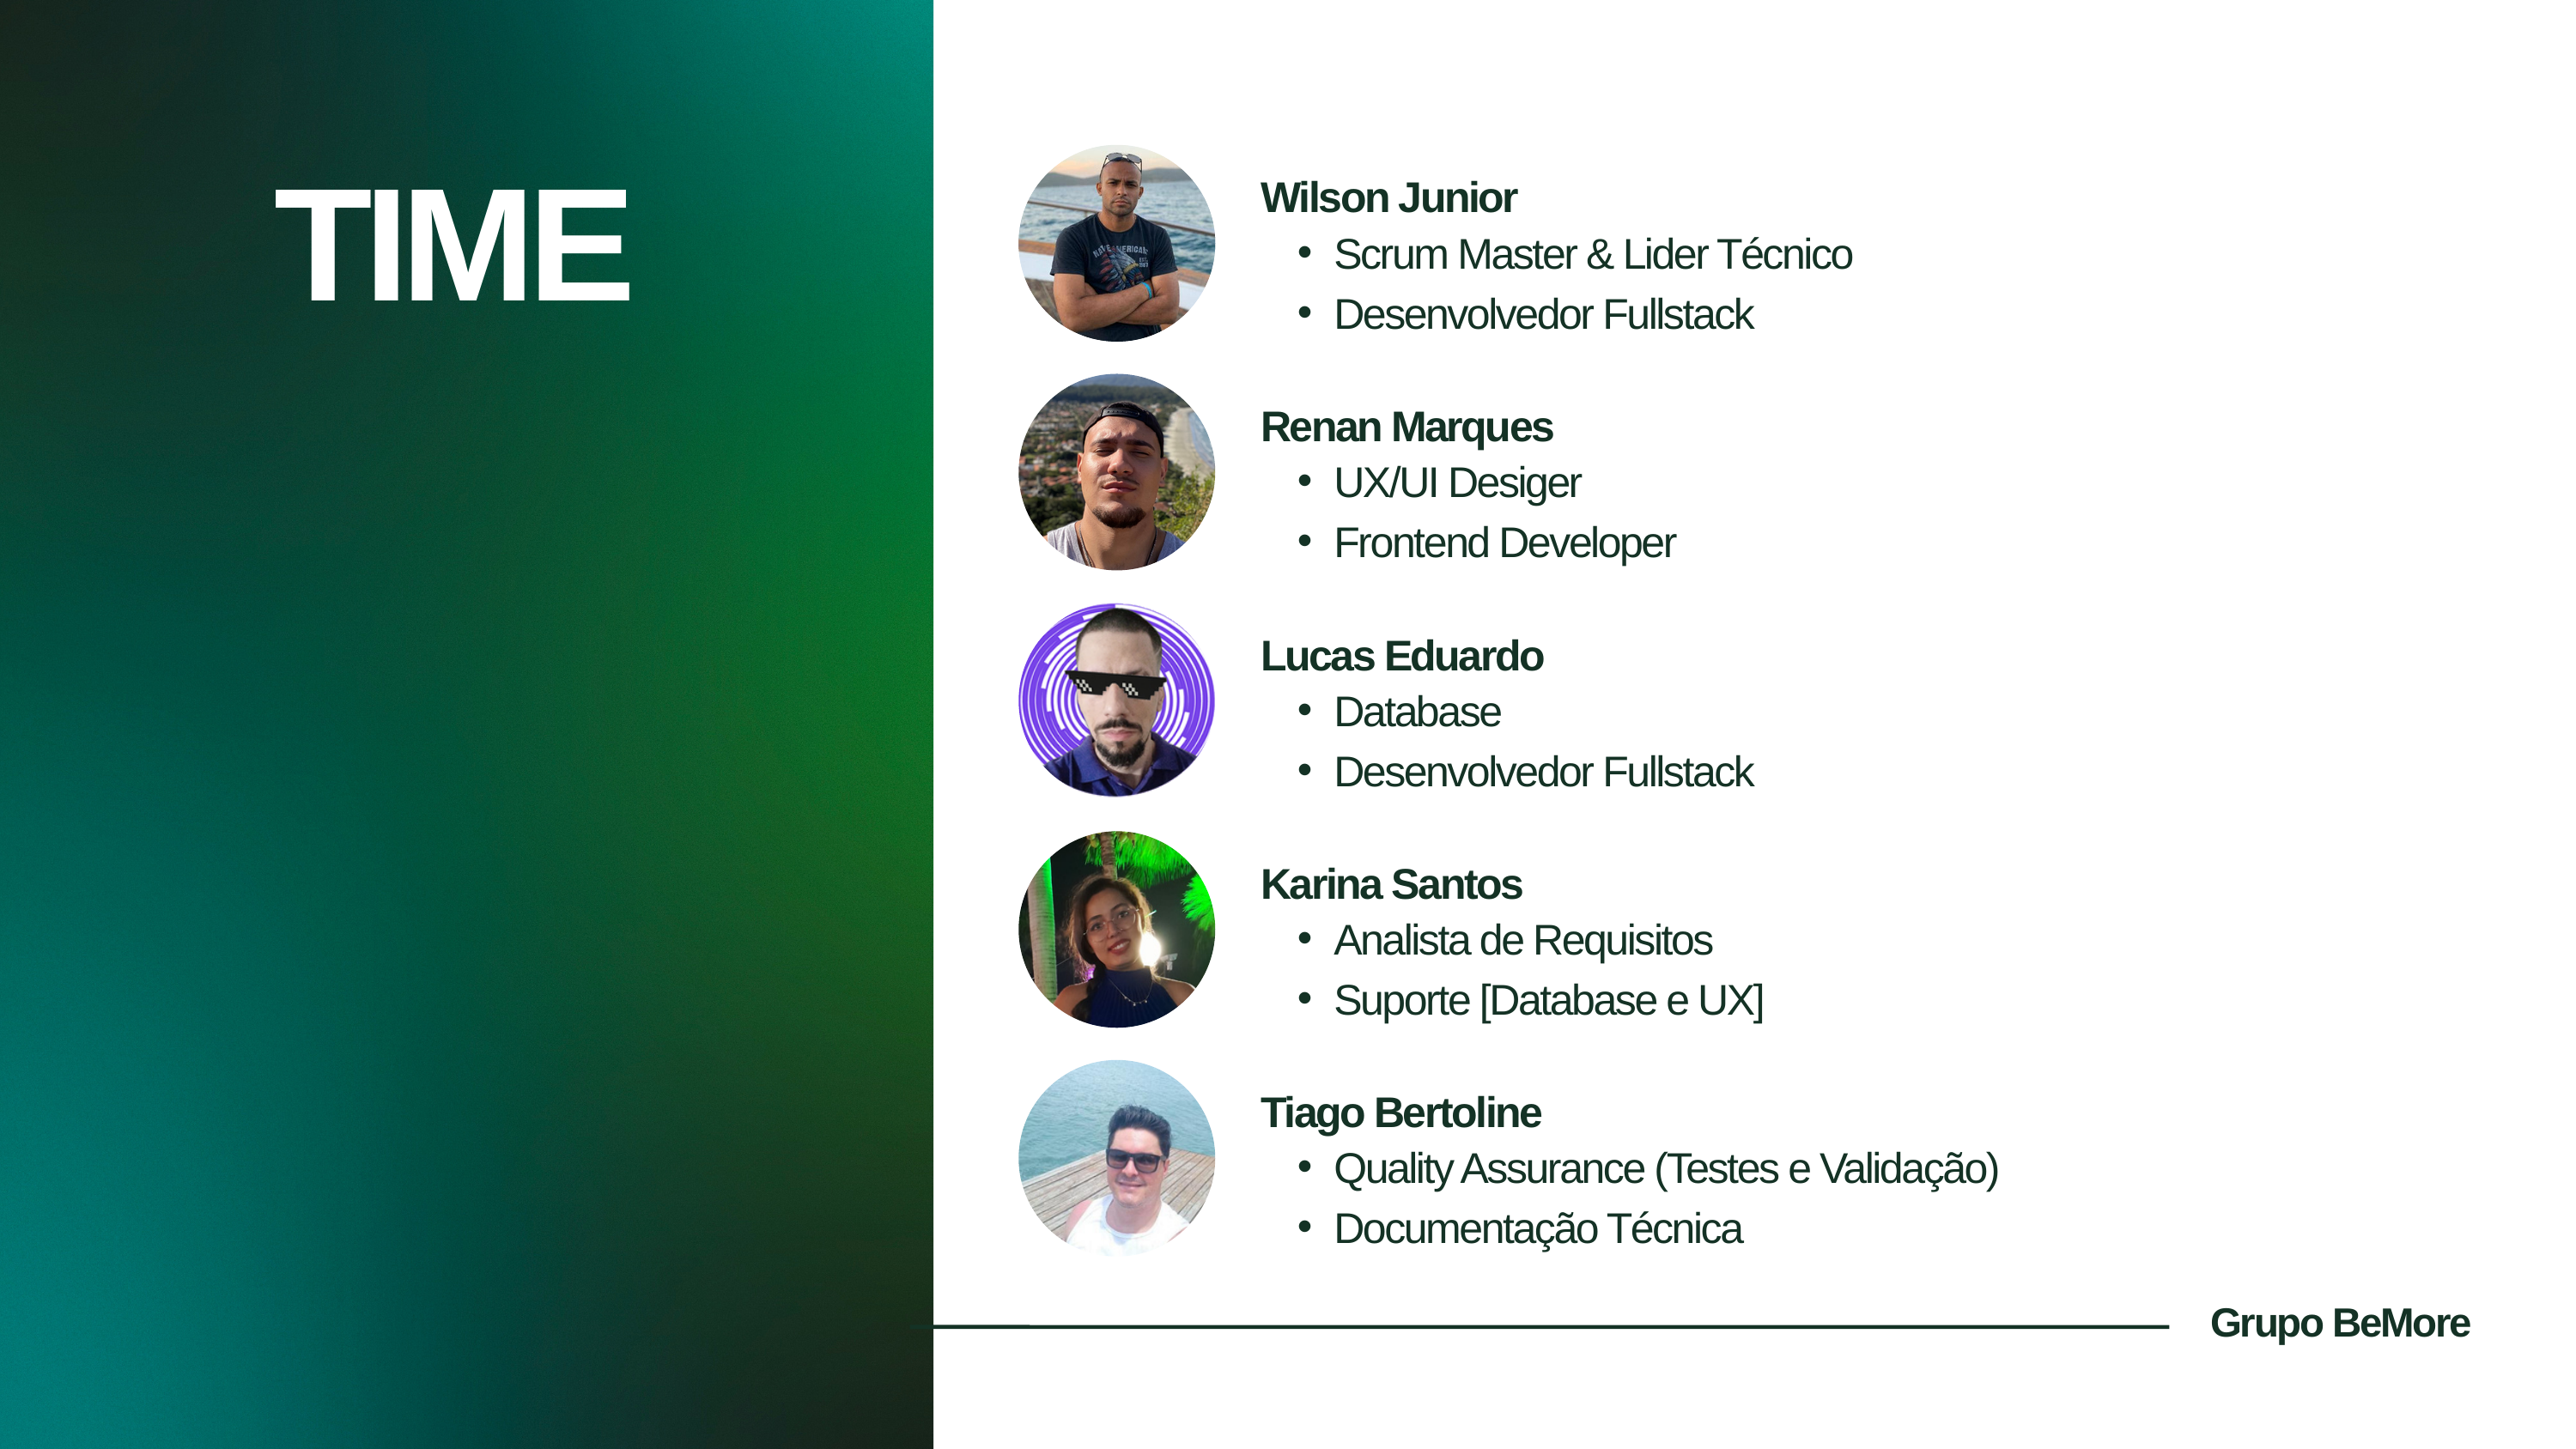

TIME

Wilson Junior
Scrum Master & Lider Técnico
Desenvolvedor Fullstack

Renan Marques
UX/UI Desiger
Frontend Developer

Lucas Eduardo
Database
Desenvolvedor Fullstack

Karina Santos
Analista de Requisitos
Suporte [Database e UX]

Tiago Bertoline
Quality Assurance (Testes e Validação)
Documentação Técnica
Grupo BeMore